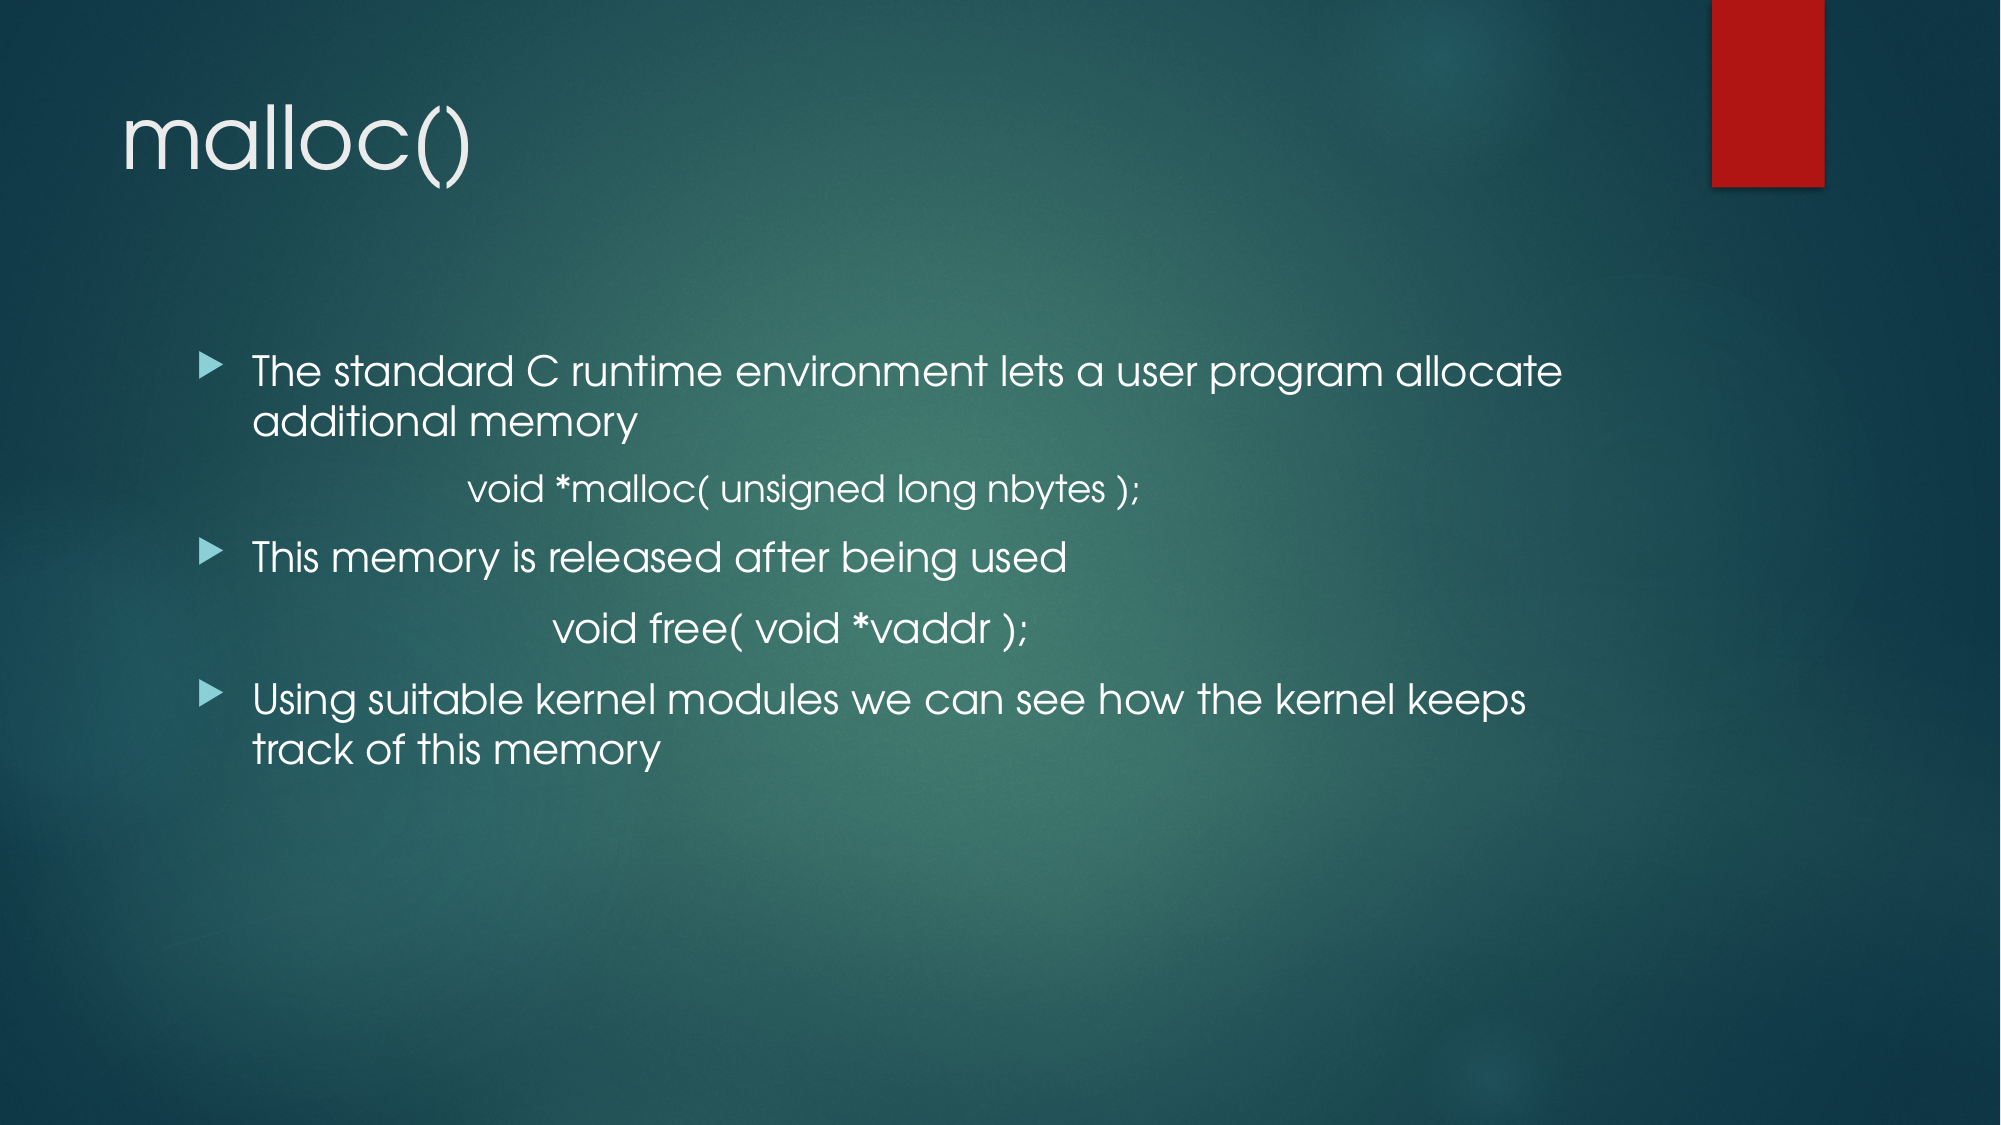

# malloc()
The standard C runtime environment lets a user program allocate additional memory
		void *malloc( unsigned long nbytes );
This memory is released after being used
			void free( void *vaddr );
Using suitable kernel modules we can see how the kernel keeps track of this memory